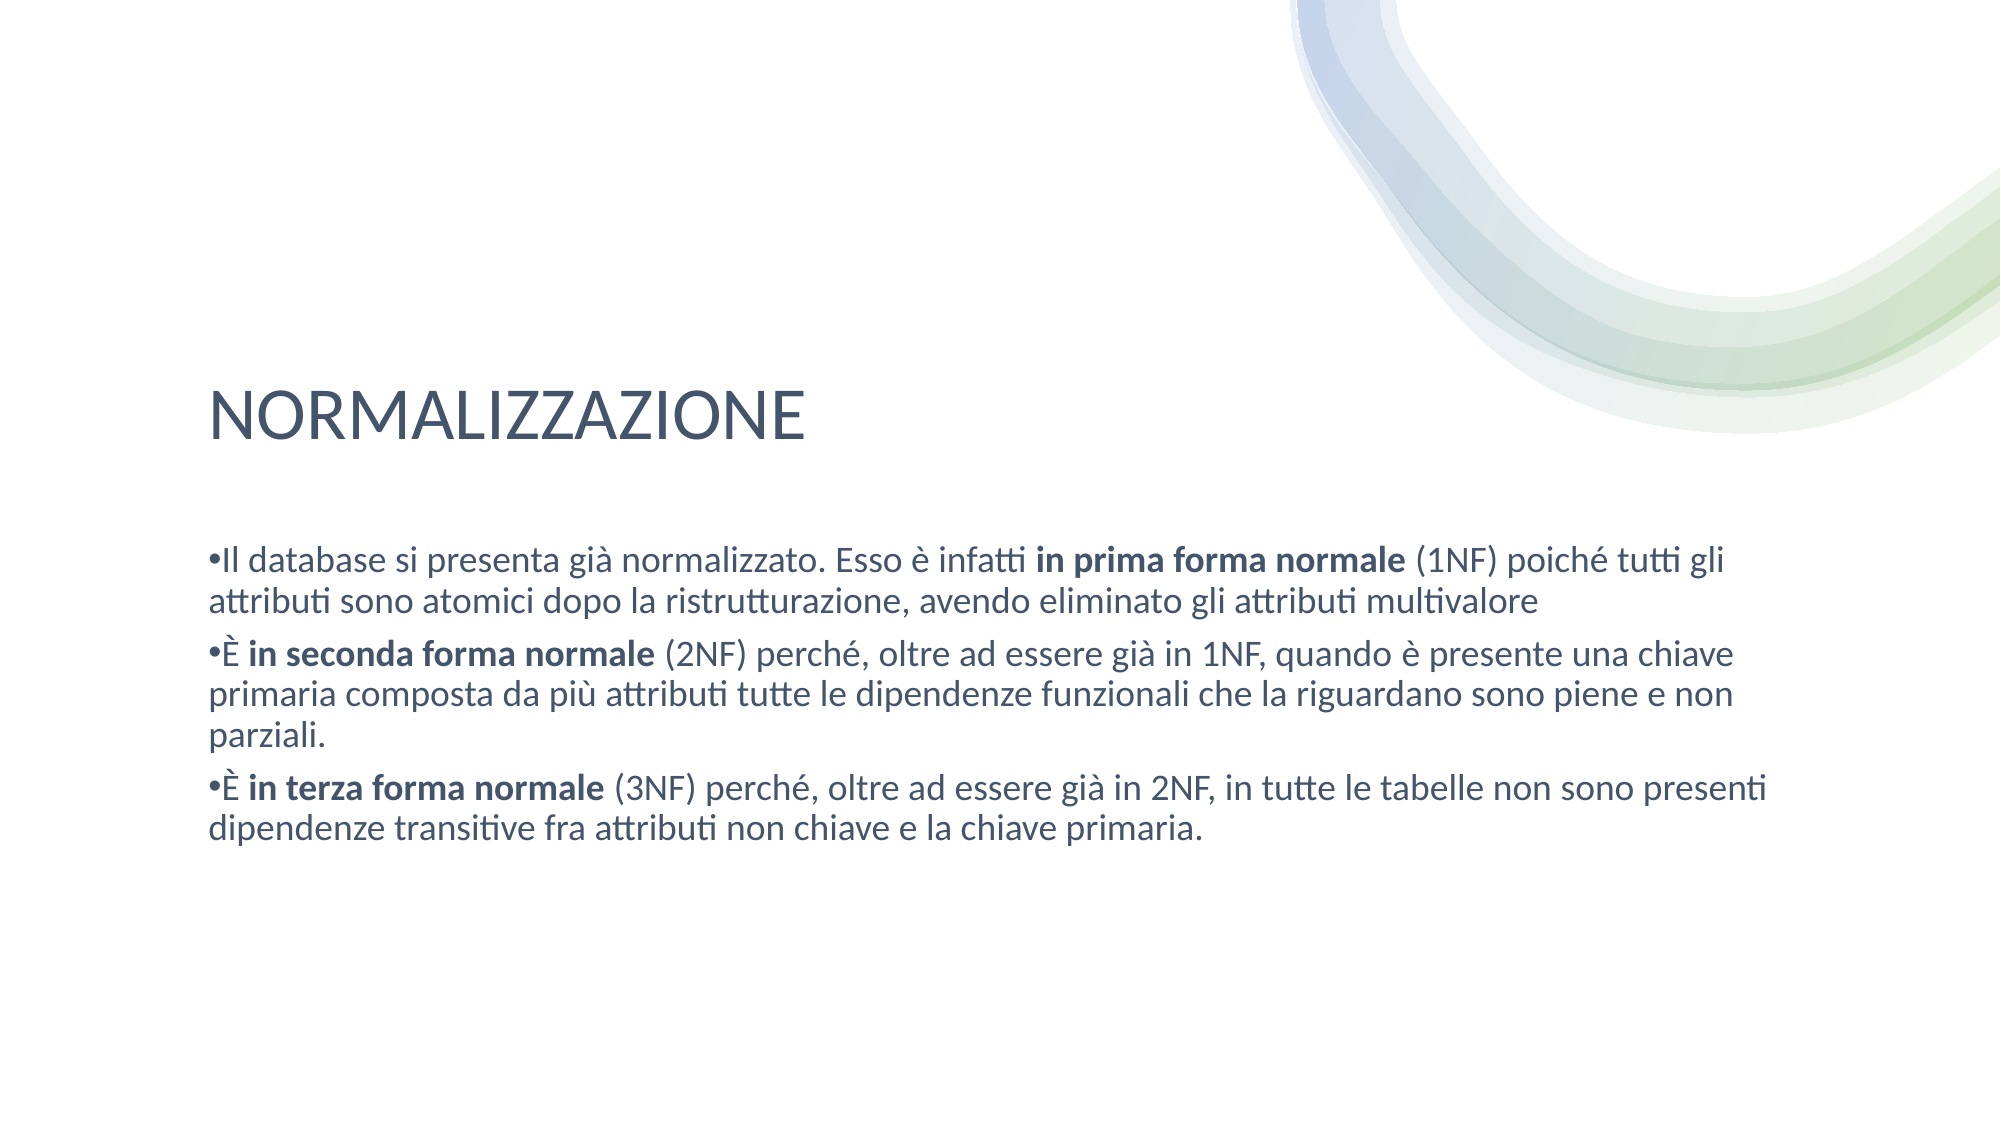

NORMALIZZAZIONE
Il database si presenta già normalizzato. Esso è infatti in prima forma normale (1NF) poiché tutti gli attributi sono atomici dopo la ristrutturazione, avendo eliminato gli attributi multivalore
È in seconda forma normale (2NF) perché, oltre ad essere già in 1NF, quando è presente una chiave primaria composta da più attributi tutte le dipendenze funzionali che la riguardano sono piene e non parziali.
È in terza forma normale (3NF) perché, oltre ad essere già in 2NF, in tutte le tabelle non sono presenti dipendenze transitive fra attributi non chiave e la chiave primaria.